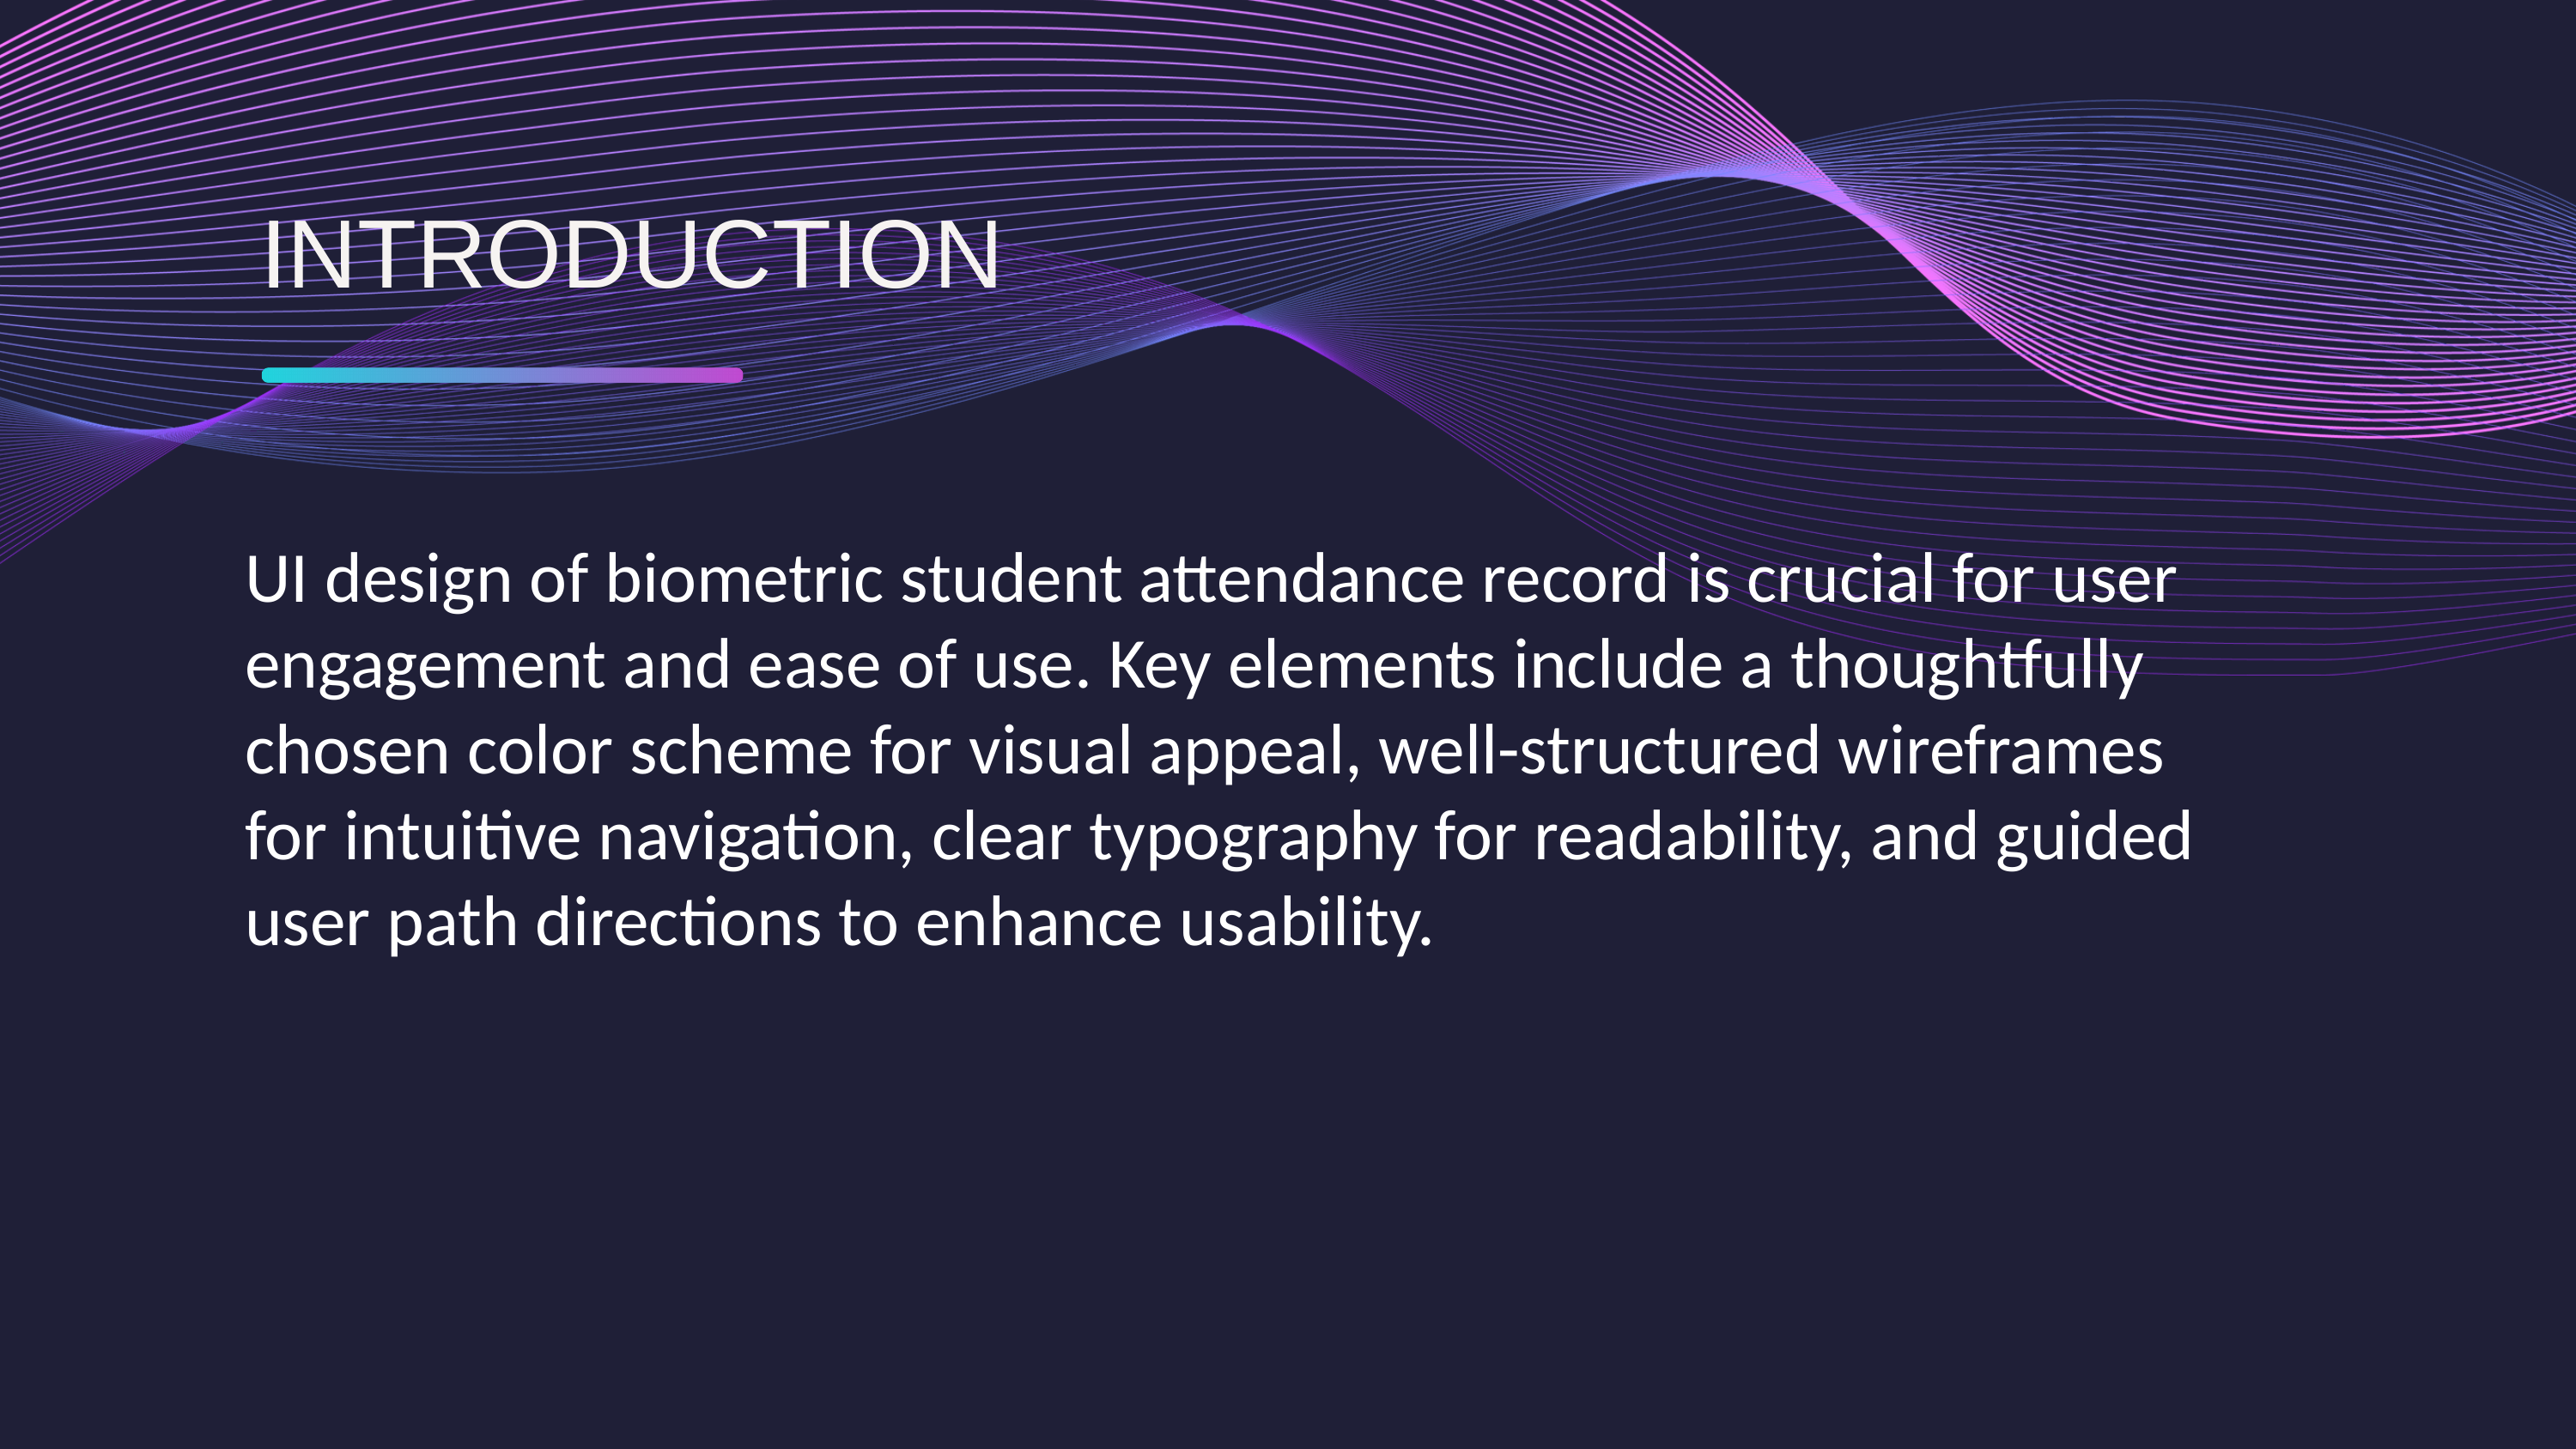

INTRODUCTION

UI design of biometric student attendance record is crucial for user engagement and ease of use. Key elements include a thoughtfully chosen color scheme for visual appeal, well-structured wireframes for intuitive navigation, clear typography for readability, and guided user path directions to enhance usability.